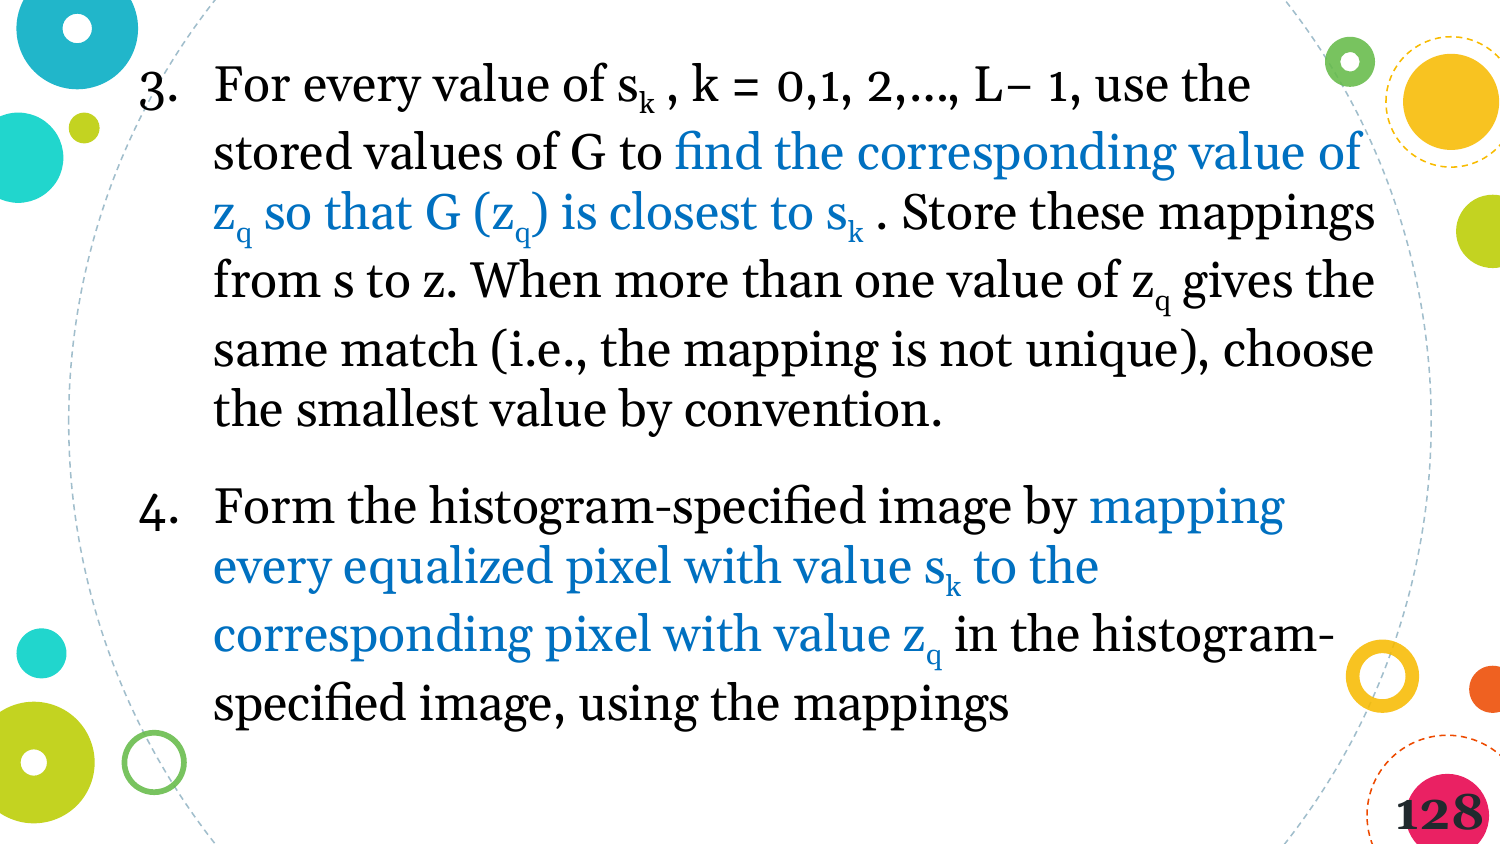

For every value of sk , k = 0,1, 2,…, L− 1, use the stored values of G to find the corresponding value of zq so that G (zq) is closest to sk . Store these mappings from s to z. When more than one value of zq gives the same match (i.e., the mapping is not unique), choose the smallest value by convention.
Form the histogram-specified image by mapping every equalized pixel with value sk to the corresponding pixel with value zq in the histogram-specified image, using the mappings
128